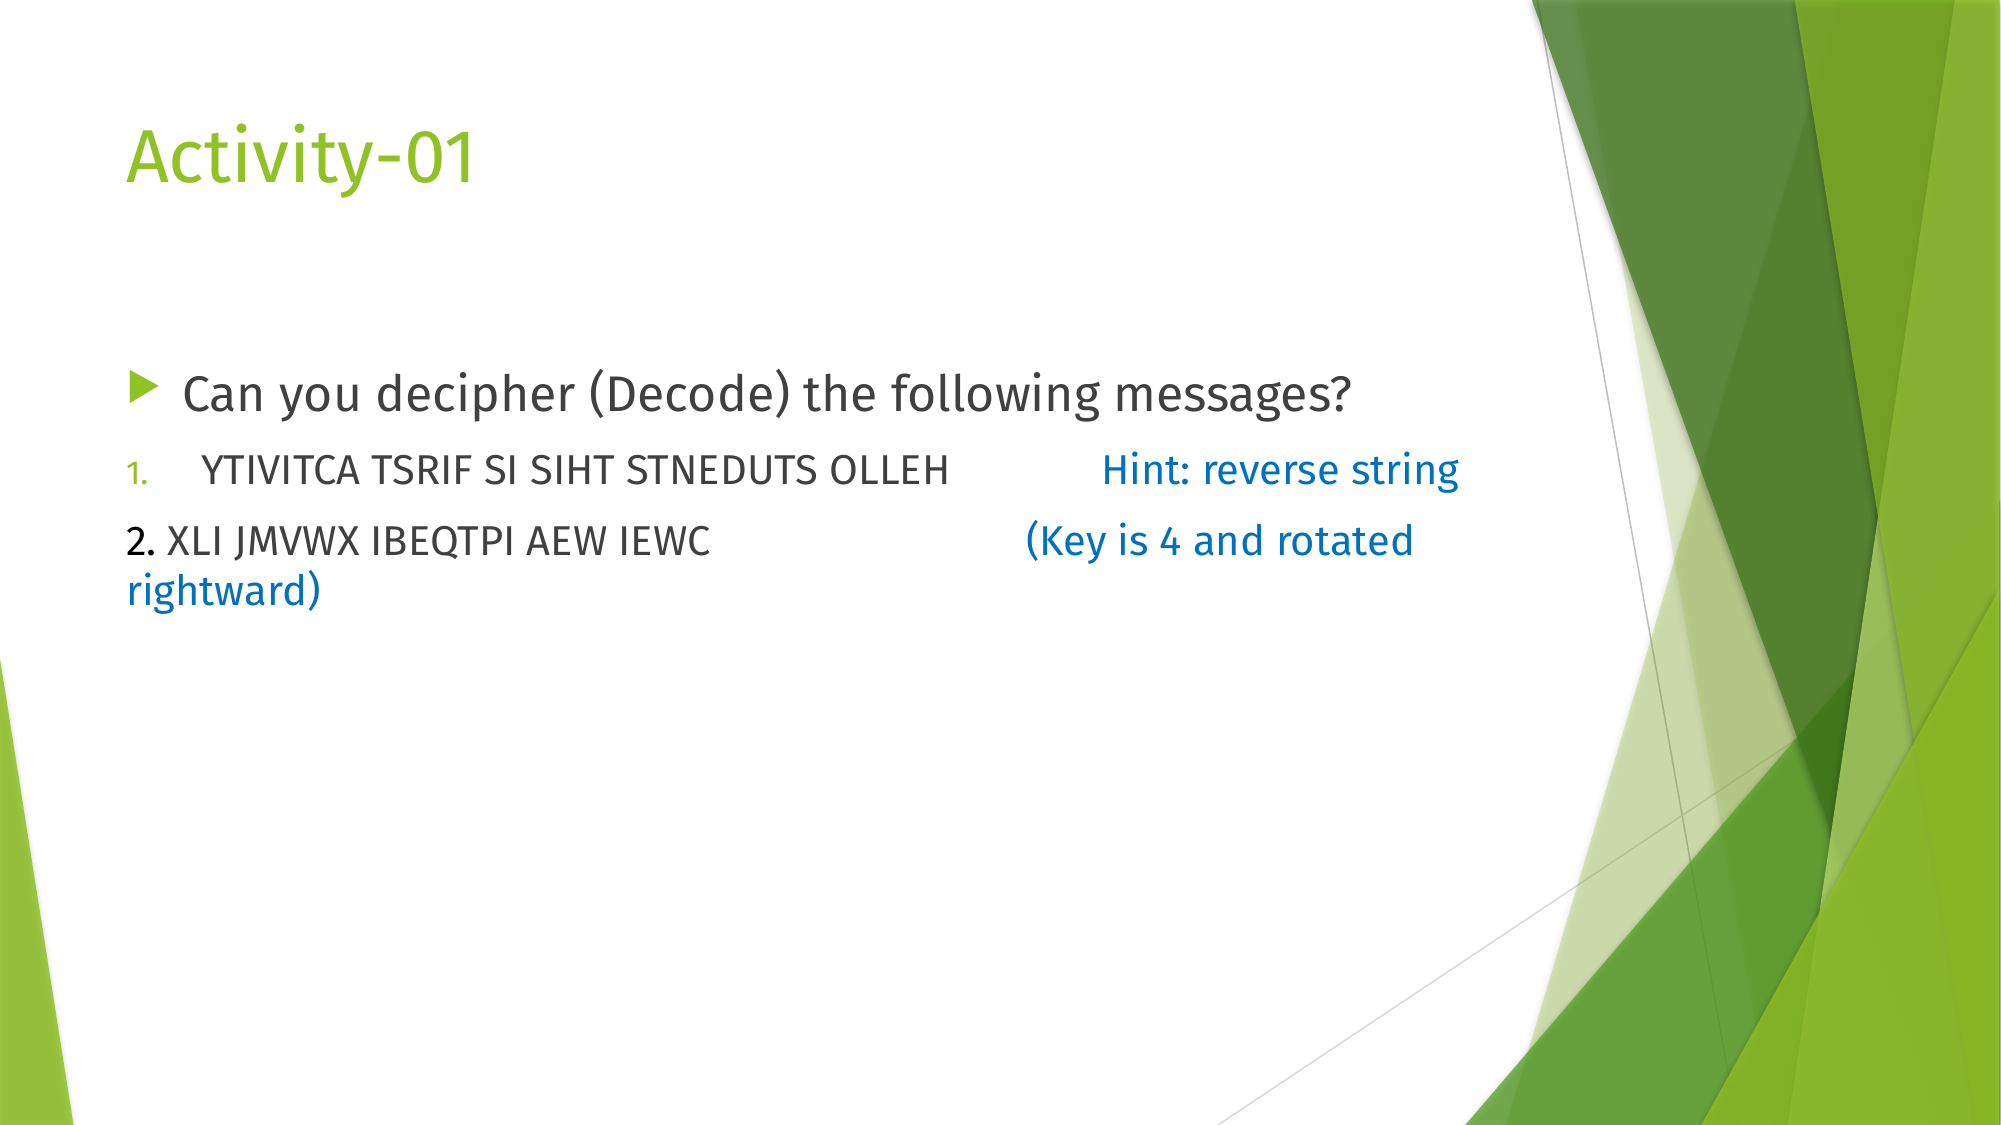

# Activity-01
Can you decipher (Decode) the following messages?
YTIVITCA TSRIF SI SIHT STNEDUTS OLLEH 	Hint: reverse string
2. XLI JMVWX IBEQTPI AEW IEWC			(Key is 4 and rotated rightward)